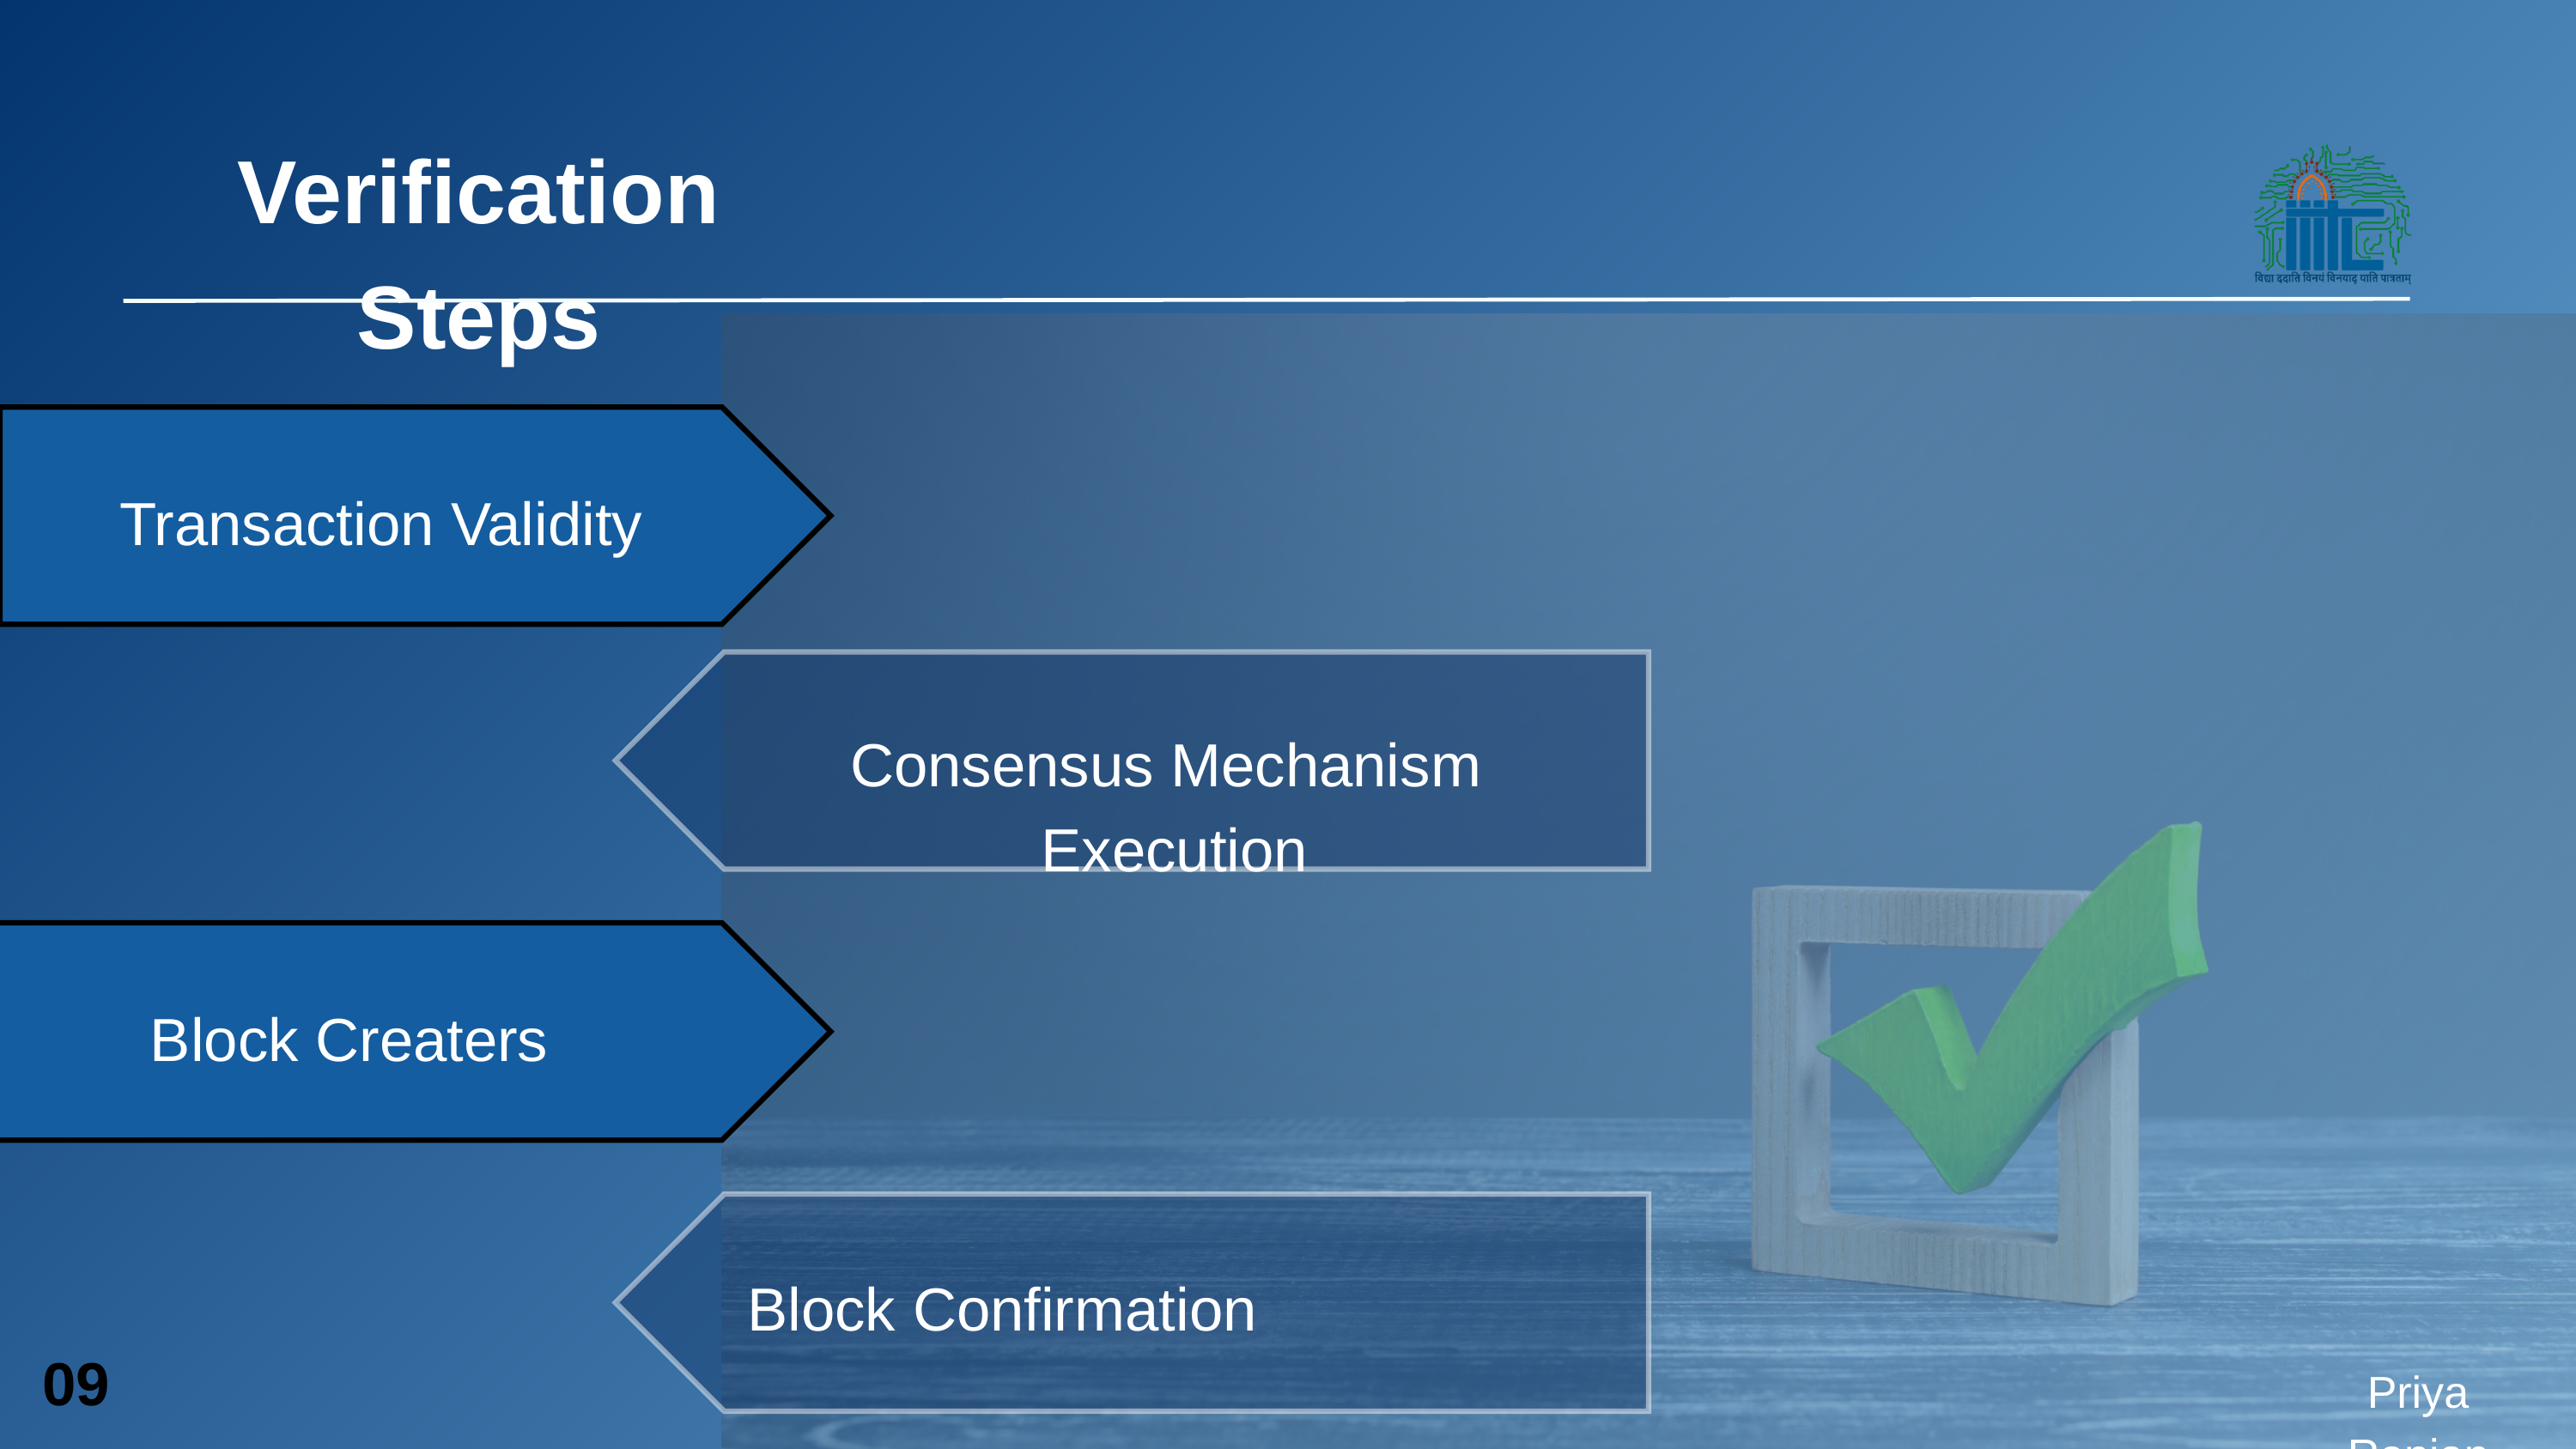

Verification Steps

Transaction Validity

Consensus Mechanism  Execution

Block Creaters

Block Confirmation
09
Priya Ranjan